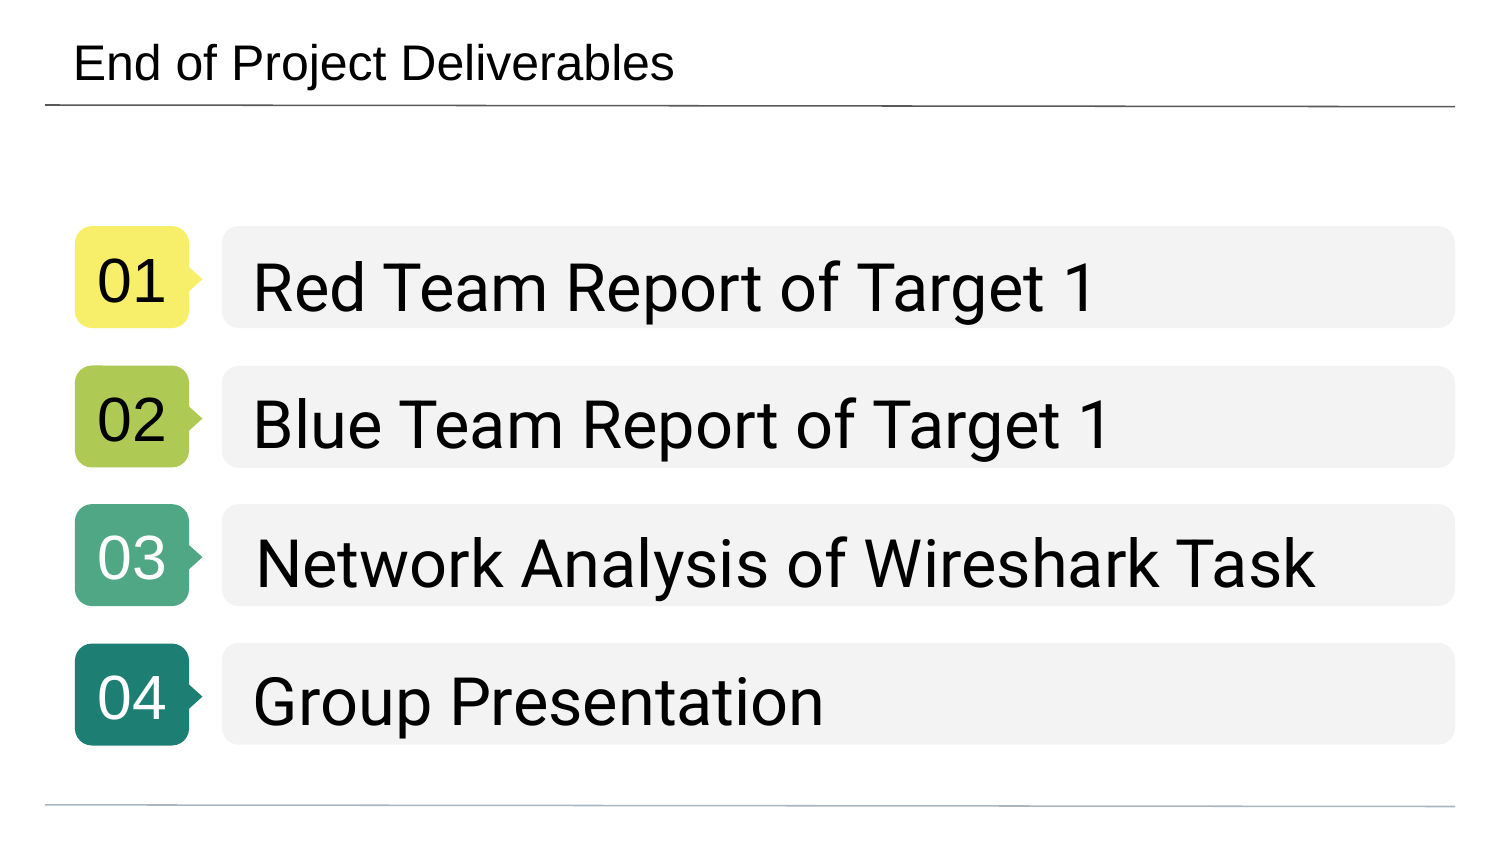

# End of Project Deliverables

Red Team Report of Target 1
Blue Team Report of Target 1
Network Analysis of Wireshark Task
Group Presentation